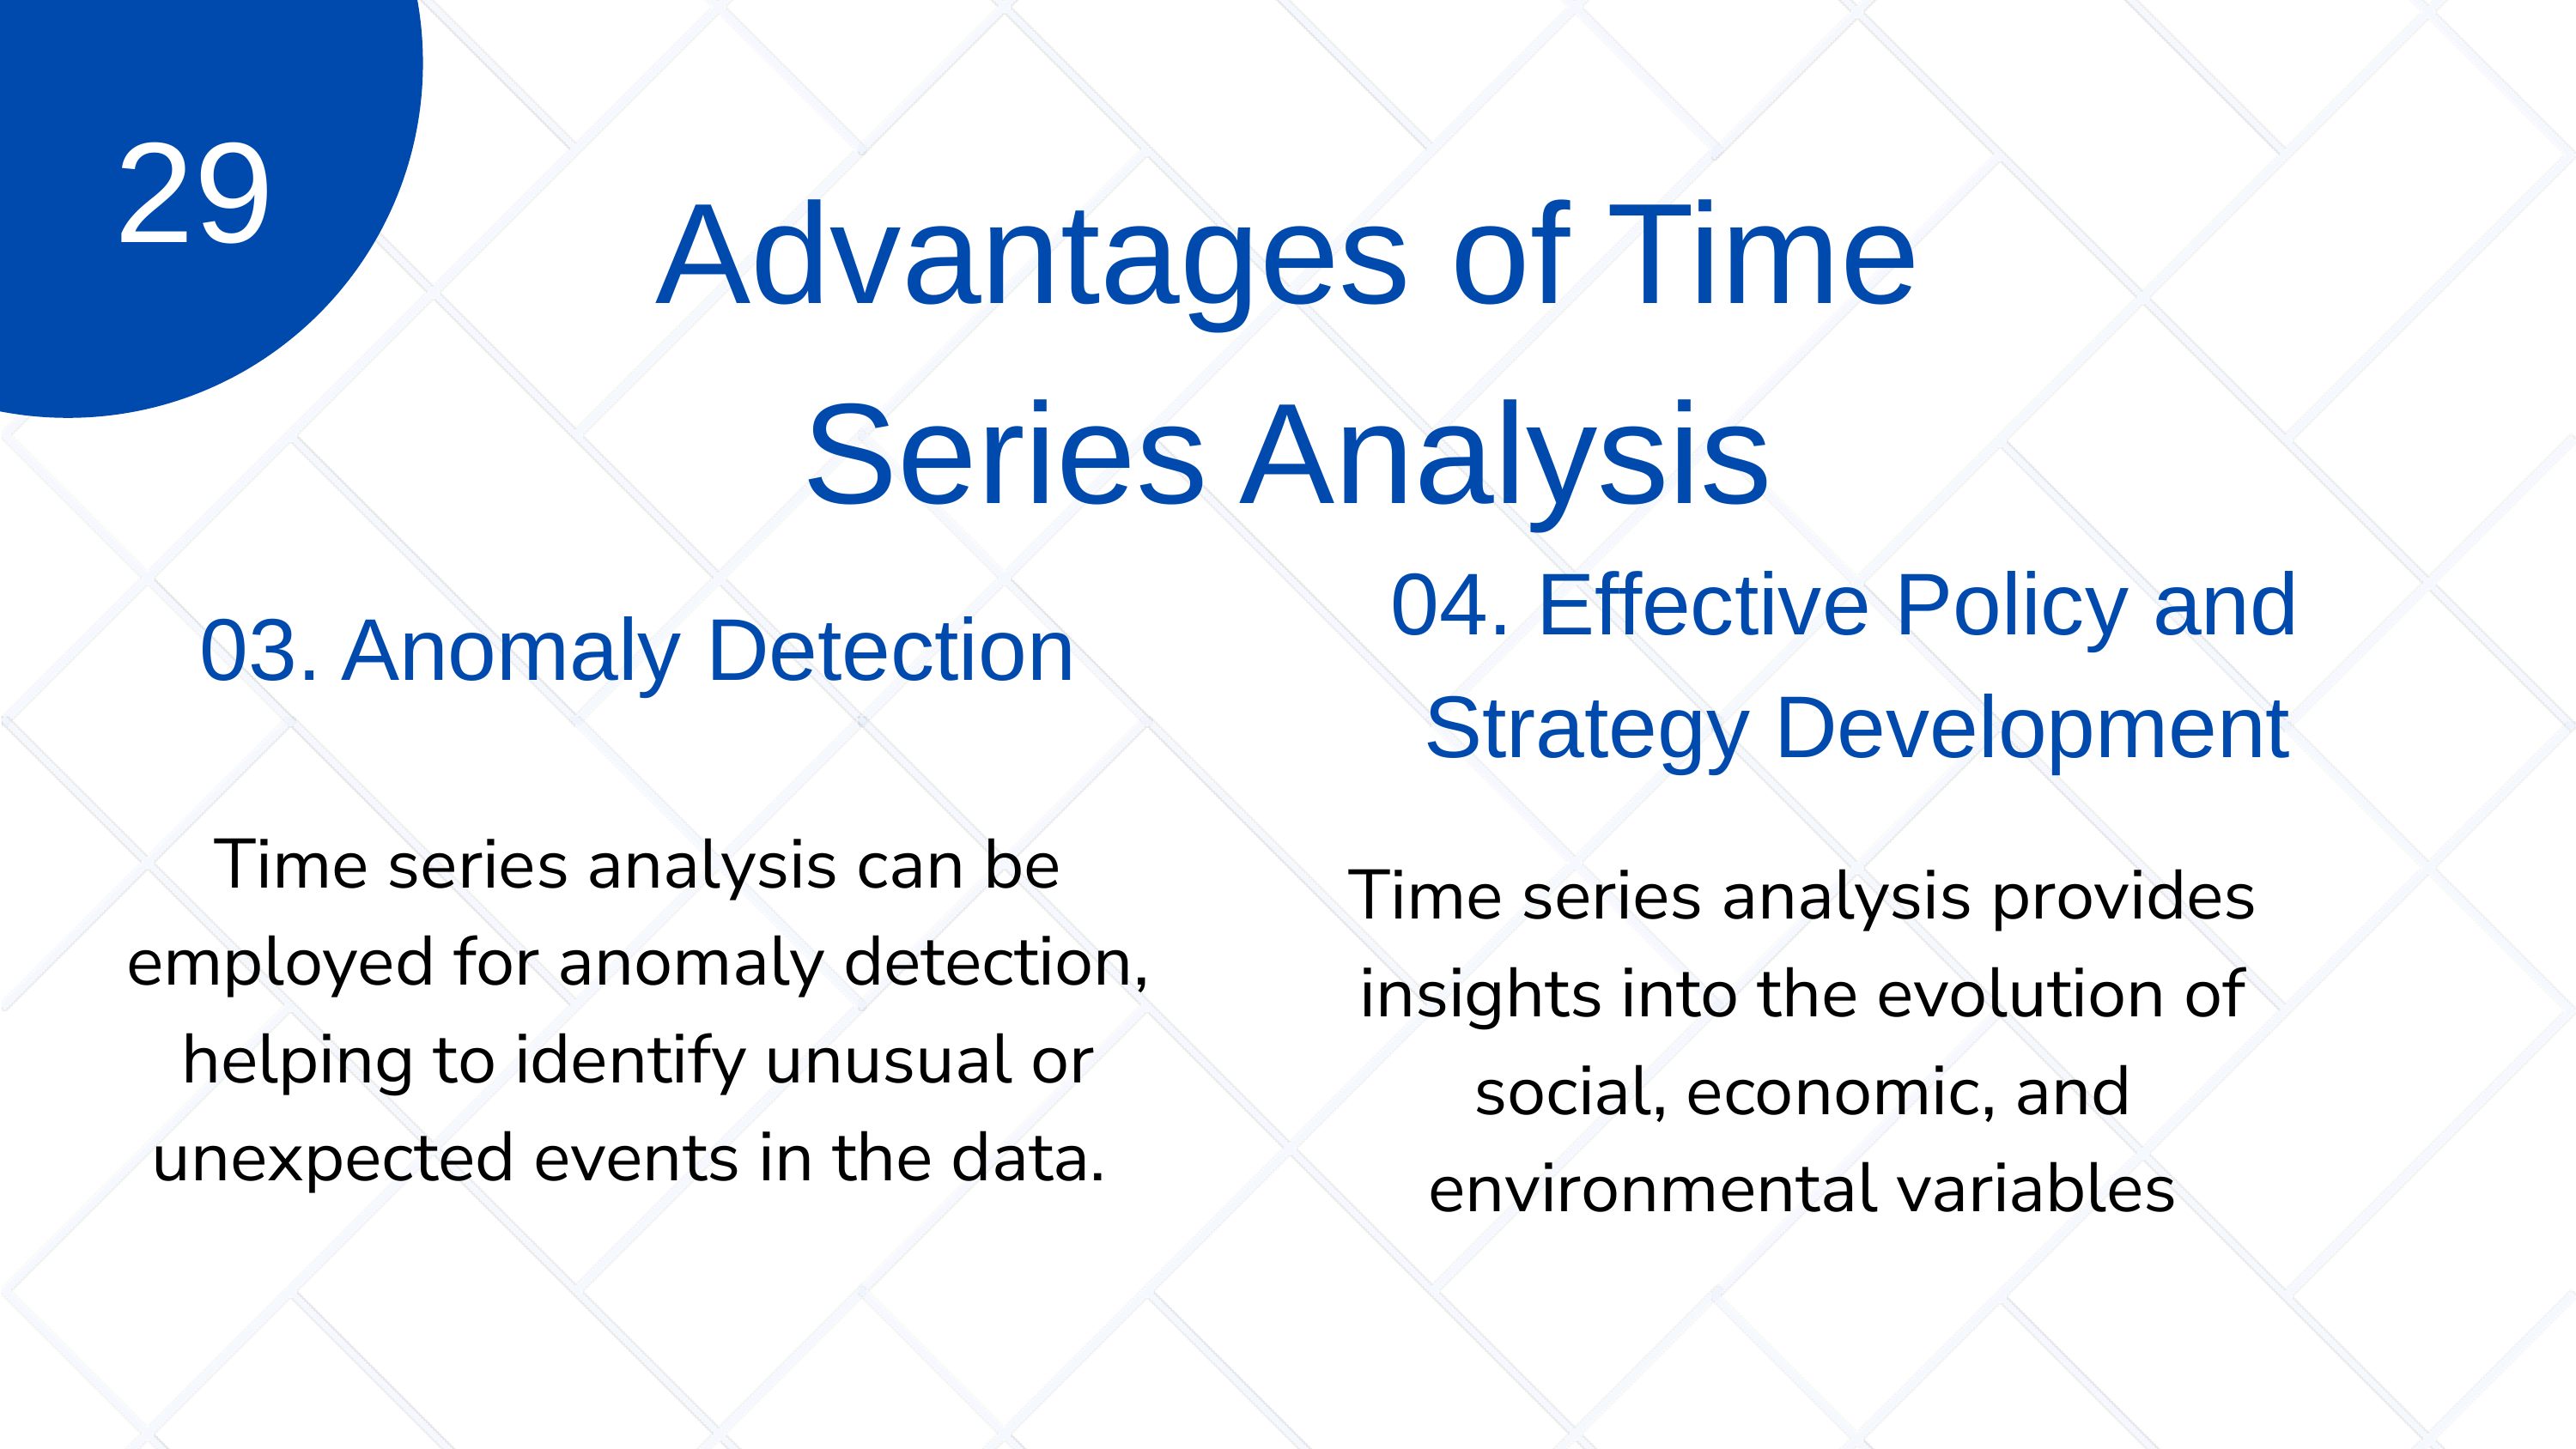

29
Advantages of Time Series Analysis
04. Effective Policy and
Strategy Development
03. Anomaly Detection
Time series analysis can be employed for anomaly detection, helping to identify unusual or unexpected events in the data.
Time series analysis provides insights into the evolution of social, economic, and environmental variables